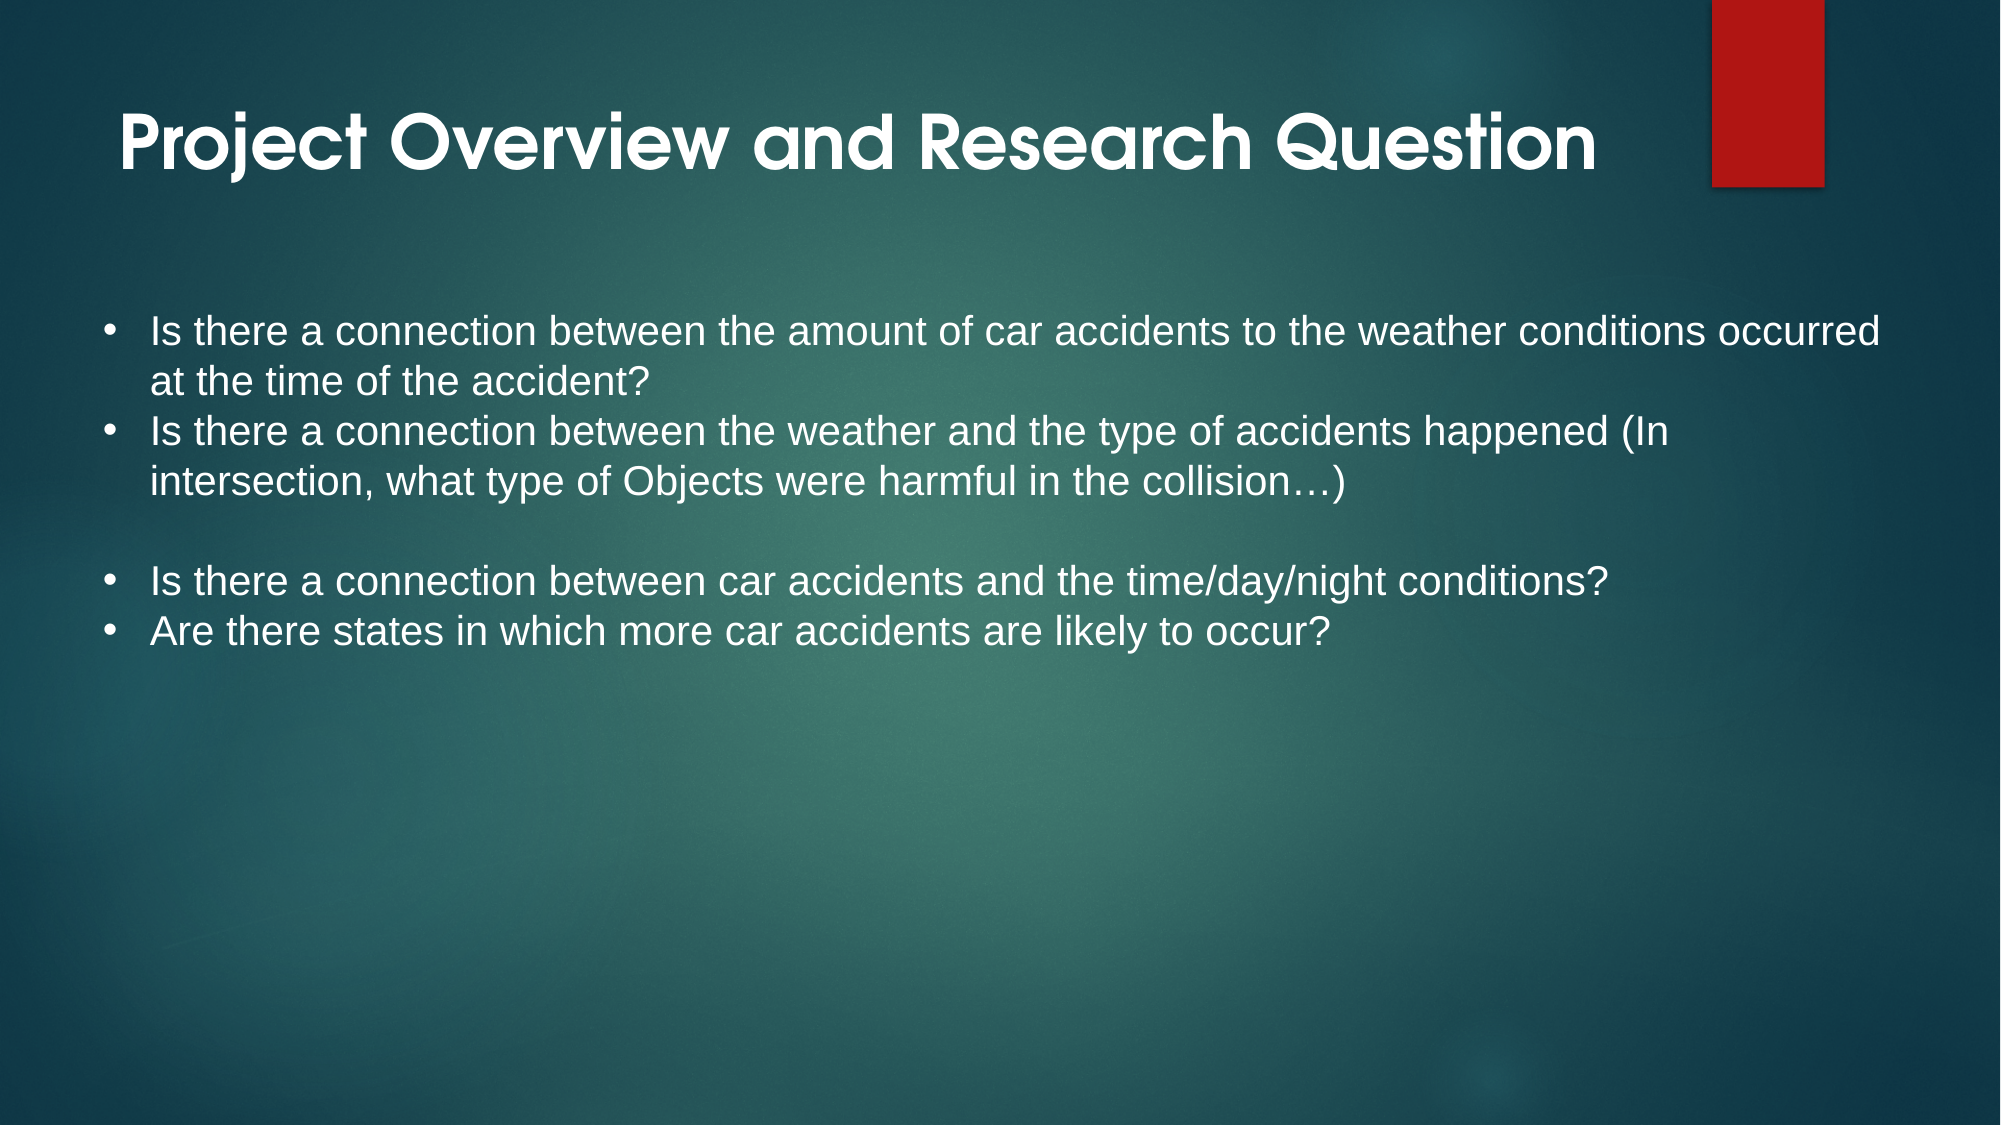

Project Overview and Research Question
Is there a connection between the amount of car accidents to the weather conditions occurred at the time of the accident?
Is there a connection between the weather and the type of accidents happened (In intersection, what type of Objects were harmful in the collision…)

Is there a connection between car accidents and the time/day/night conditions?
Are there states in which more car accidents are likely to occur?